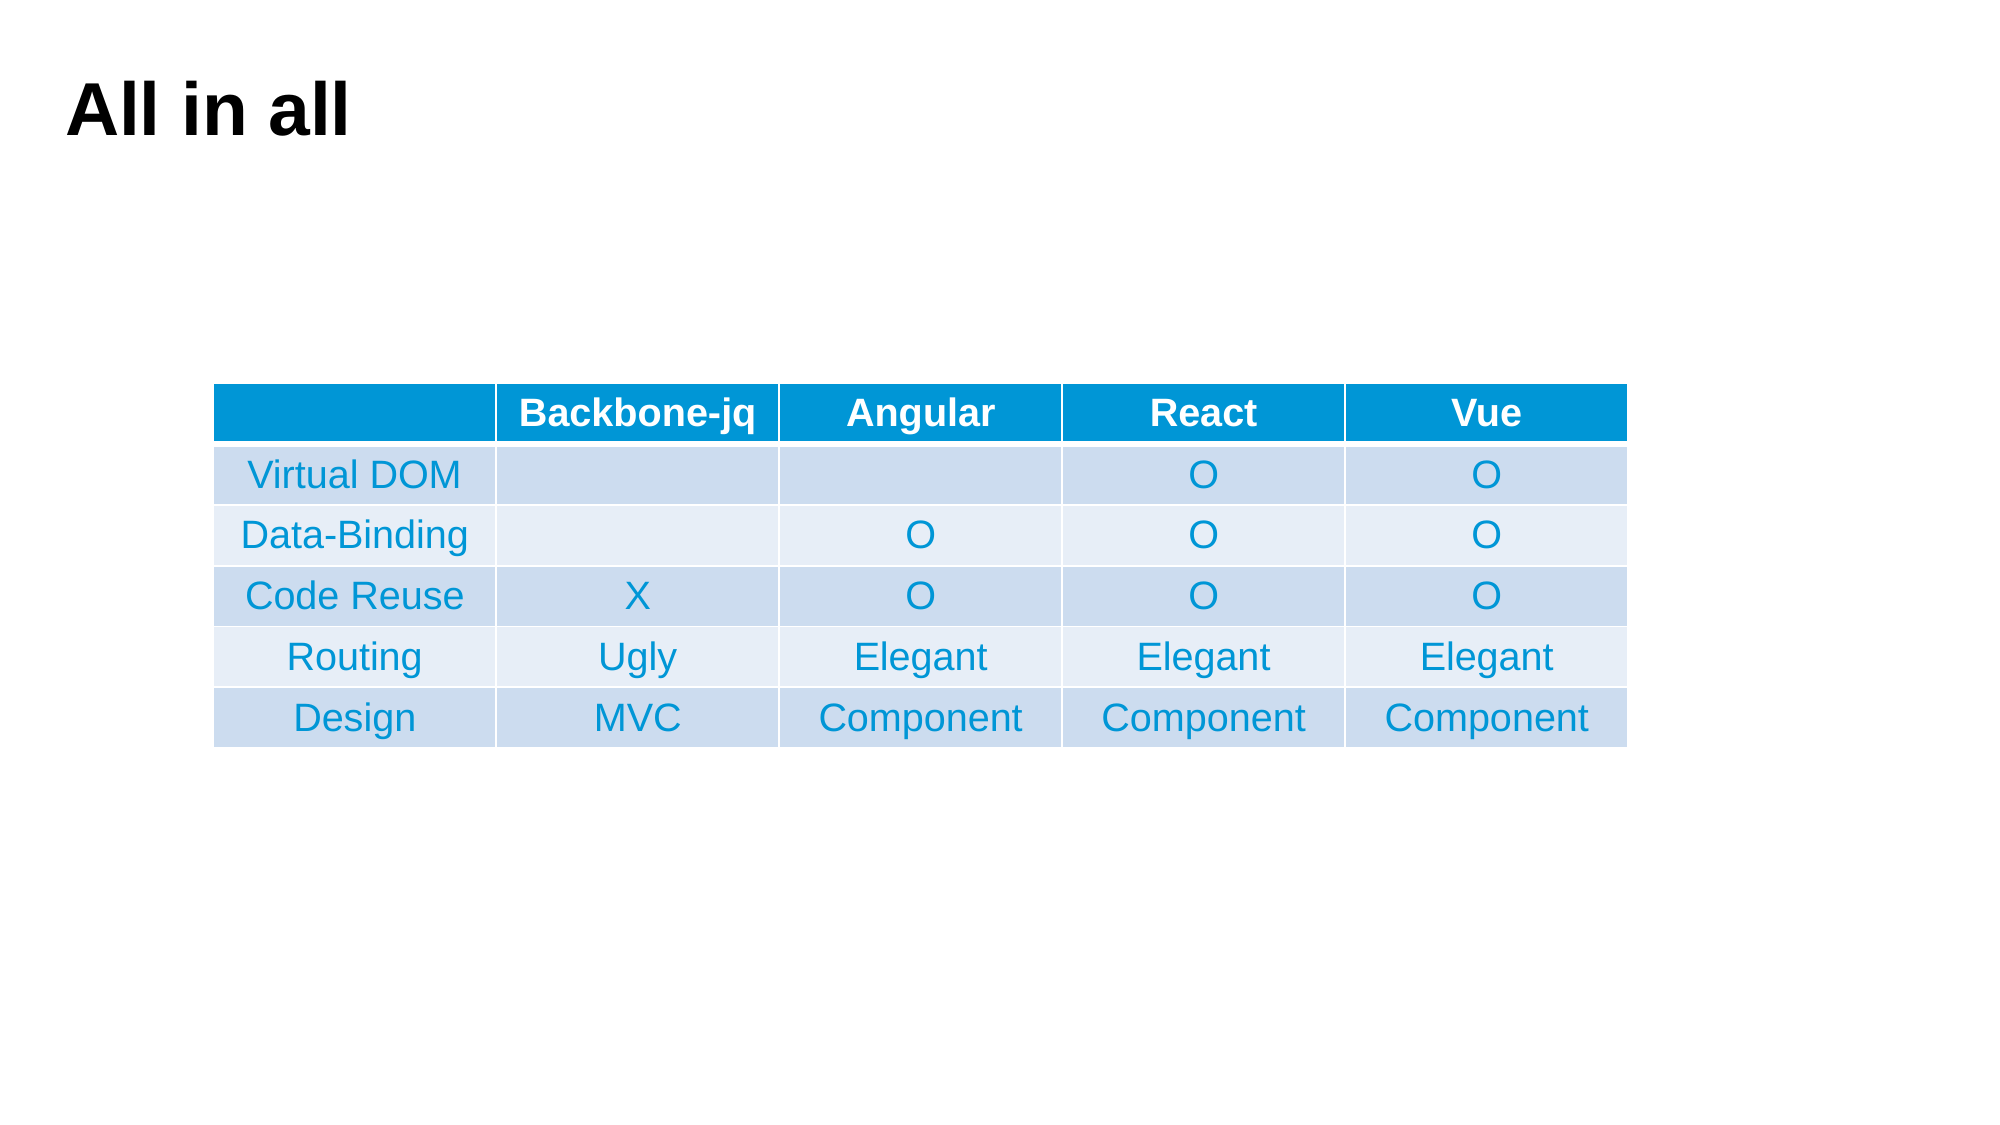

# All in all
|  | Backbone-jq | Angular | React | Vue |
| --- | --- | --- | --- | --- |
| Virtual DOM |  |  | O | O |
| Data-Binding |  | O | O | O |
| Code Reuse | X | O | O | O |
| Routing | Ugly | Elegant | Elegant | Elegant |
| Design | MVC | Component | Component | Component |